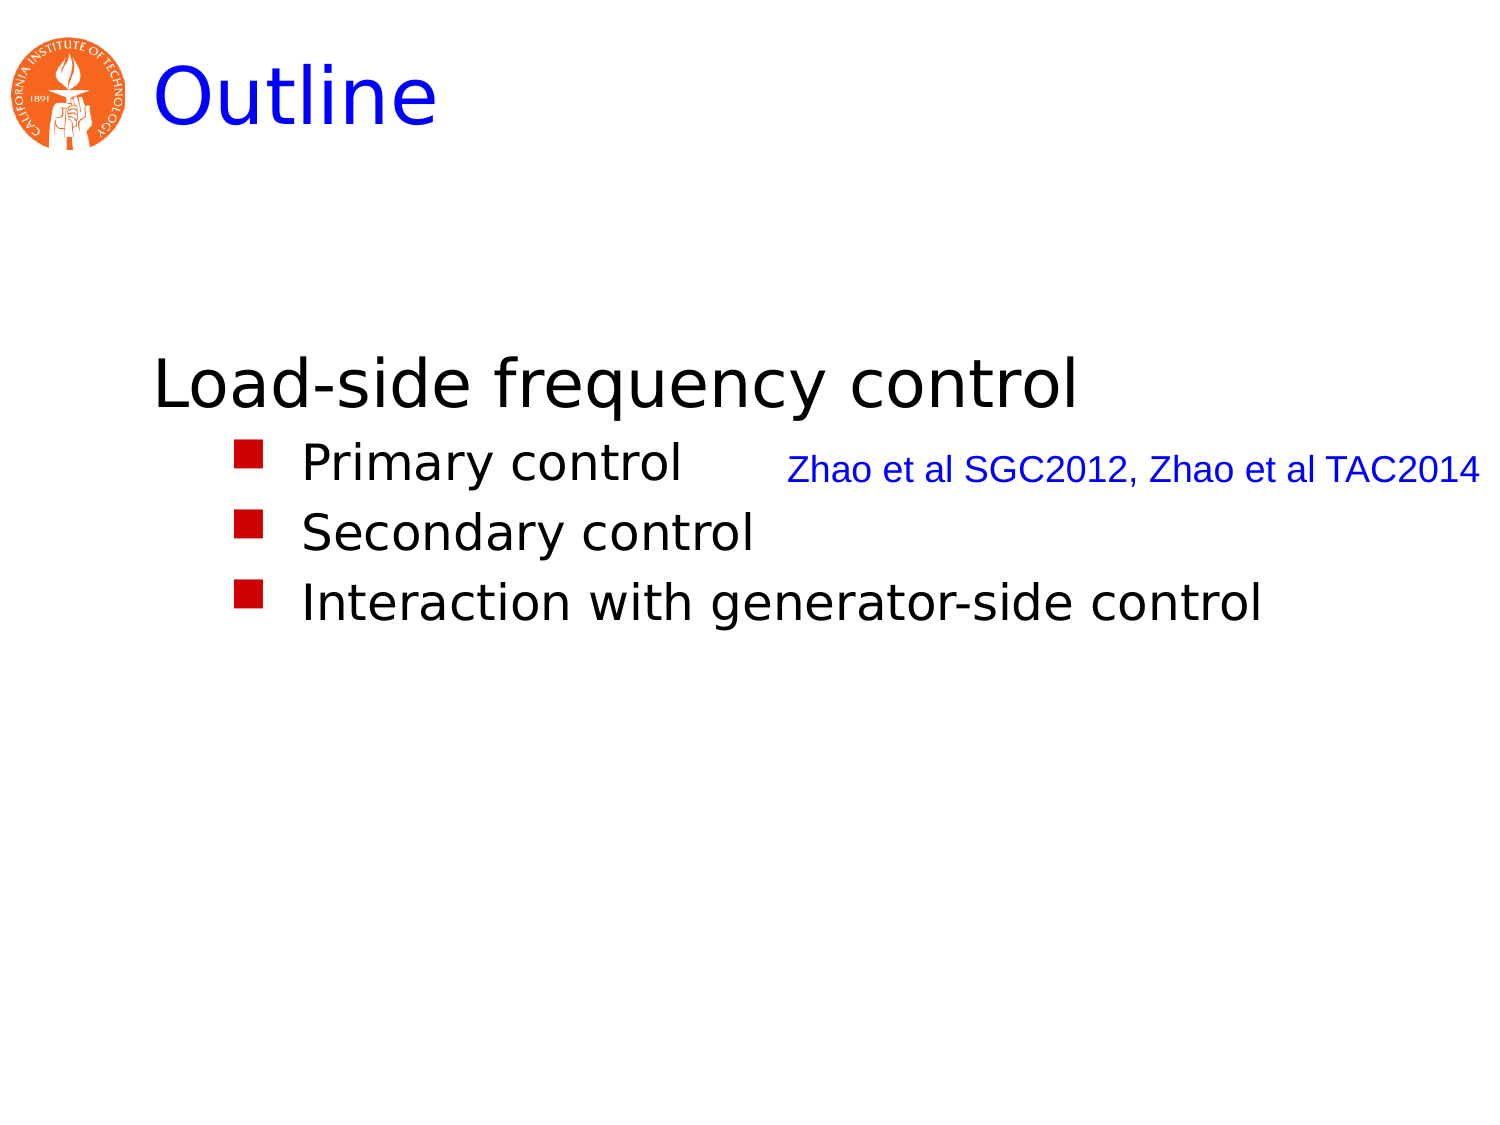

# Outline

Load-side frequency control
Primary control
Secondary control
Interaction with generator-side control

Zhao et al SGC2012, Zhao et al TAC2014